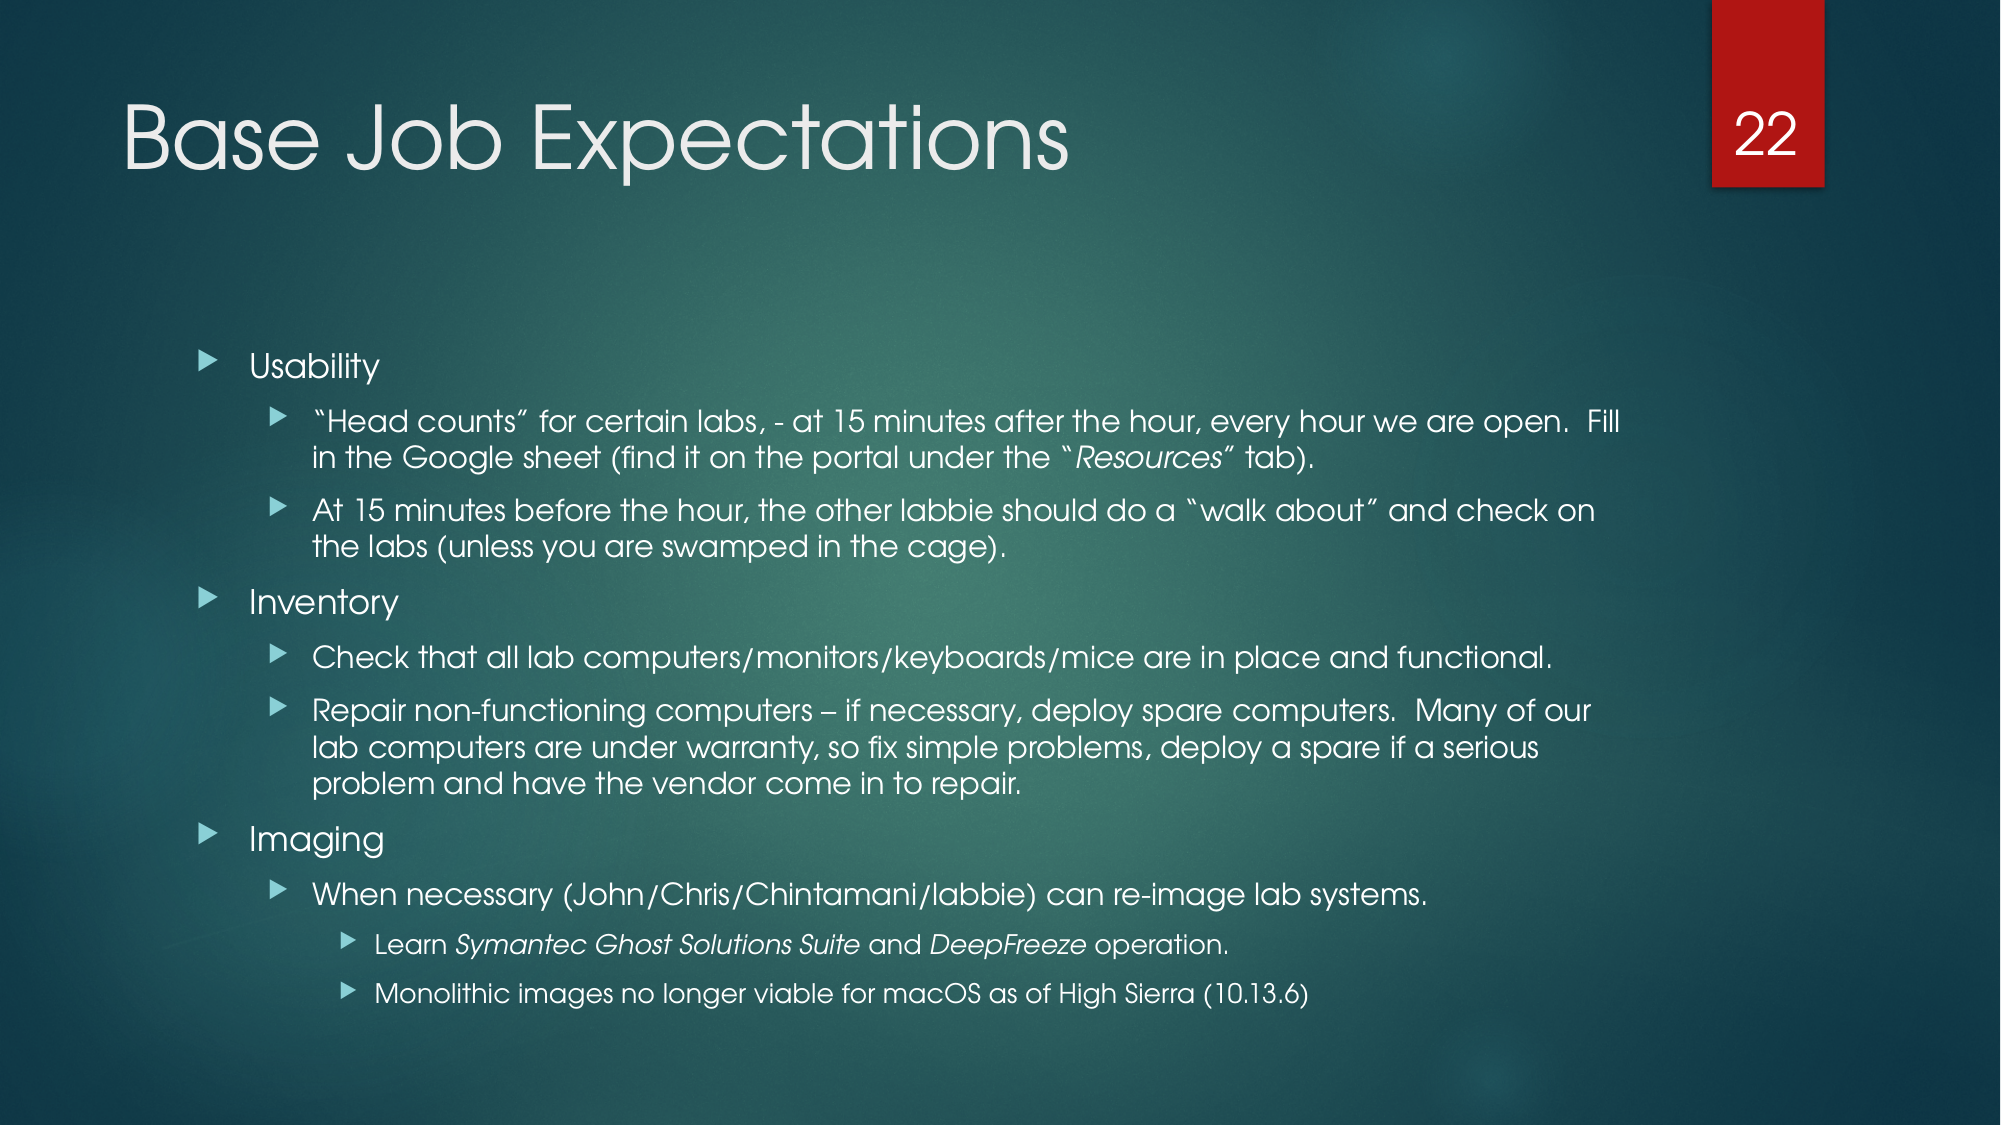

22
# Base Job Expectations
Usability
“Head counts” for certain labs, - at 15 minutes after the hour, every hour we are open.  Fill in the Google sheet (find it on the portal under the “Resources” tab).
At 15 minutes before the hour, the other labbie should do a “walk about” and check on the labs (unless you are swamped in the cage).
Inventory
Check that all lab computers/monitors/keyboards/mice are in place and functional.
Repair non-functioning computers – if necessary, deploy spare computers.  Many of our lab computers are under warranty, so fix simple problems, deploy a spare if a serious problem and have the vendor come in to repair.
Imaging
When necessary (John/Chris/Chintamani/labbie) can re-image lab systems.
Learn Symantec Ghost Solutions Suite and DeepFreeze operation.
Monolithic images no longer viable for macOS as of High Sierra (10.13.6)